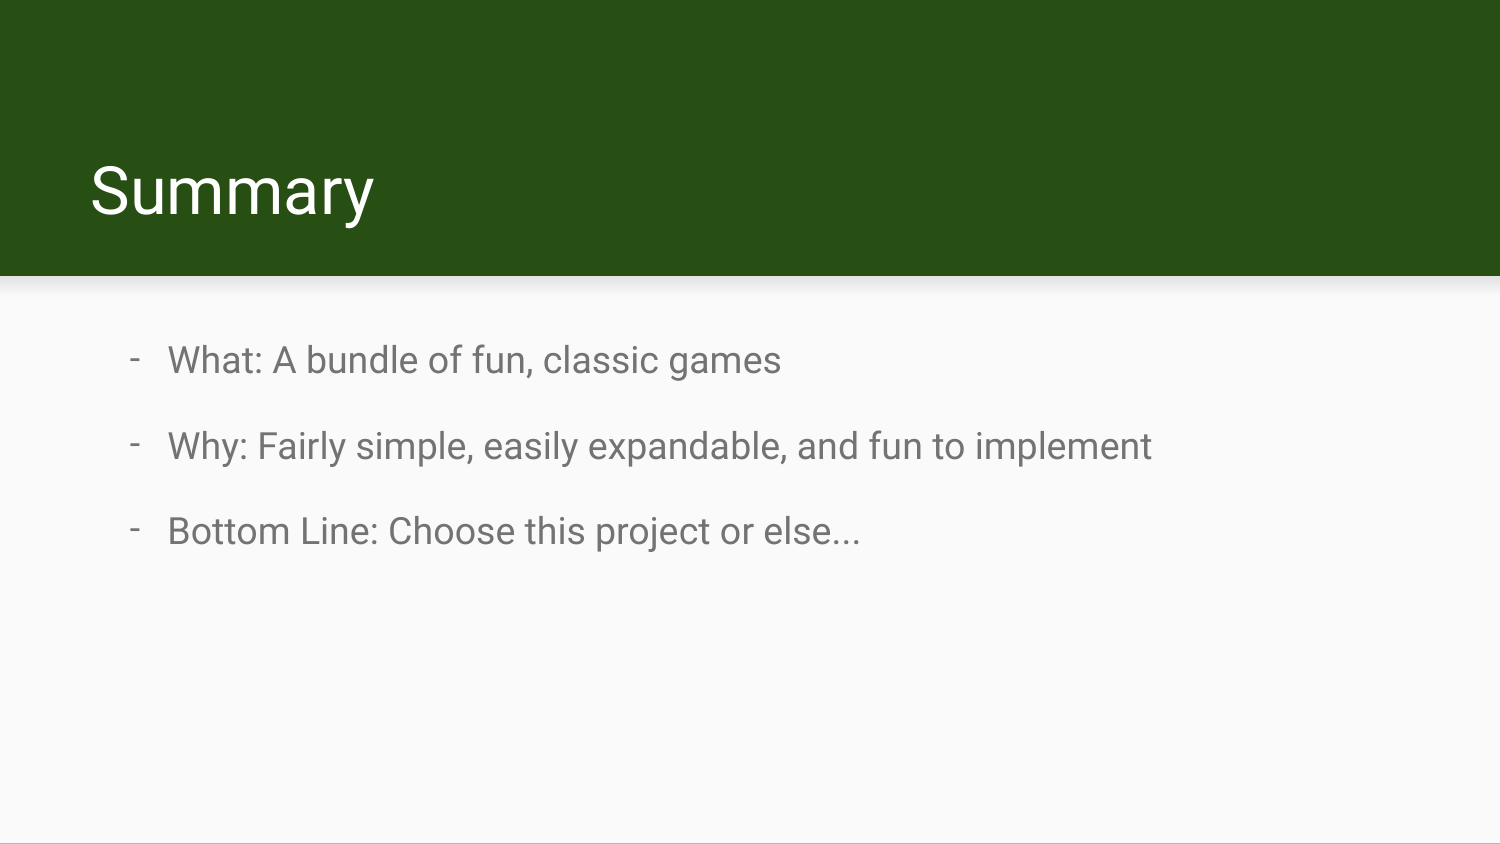

# Summary
What: A bundle of fun, classic games
Why: Fairly simple, easily expandable, and fun to implement
Bottom Line: Choose this project or else...